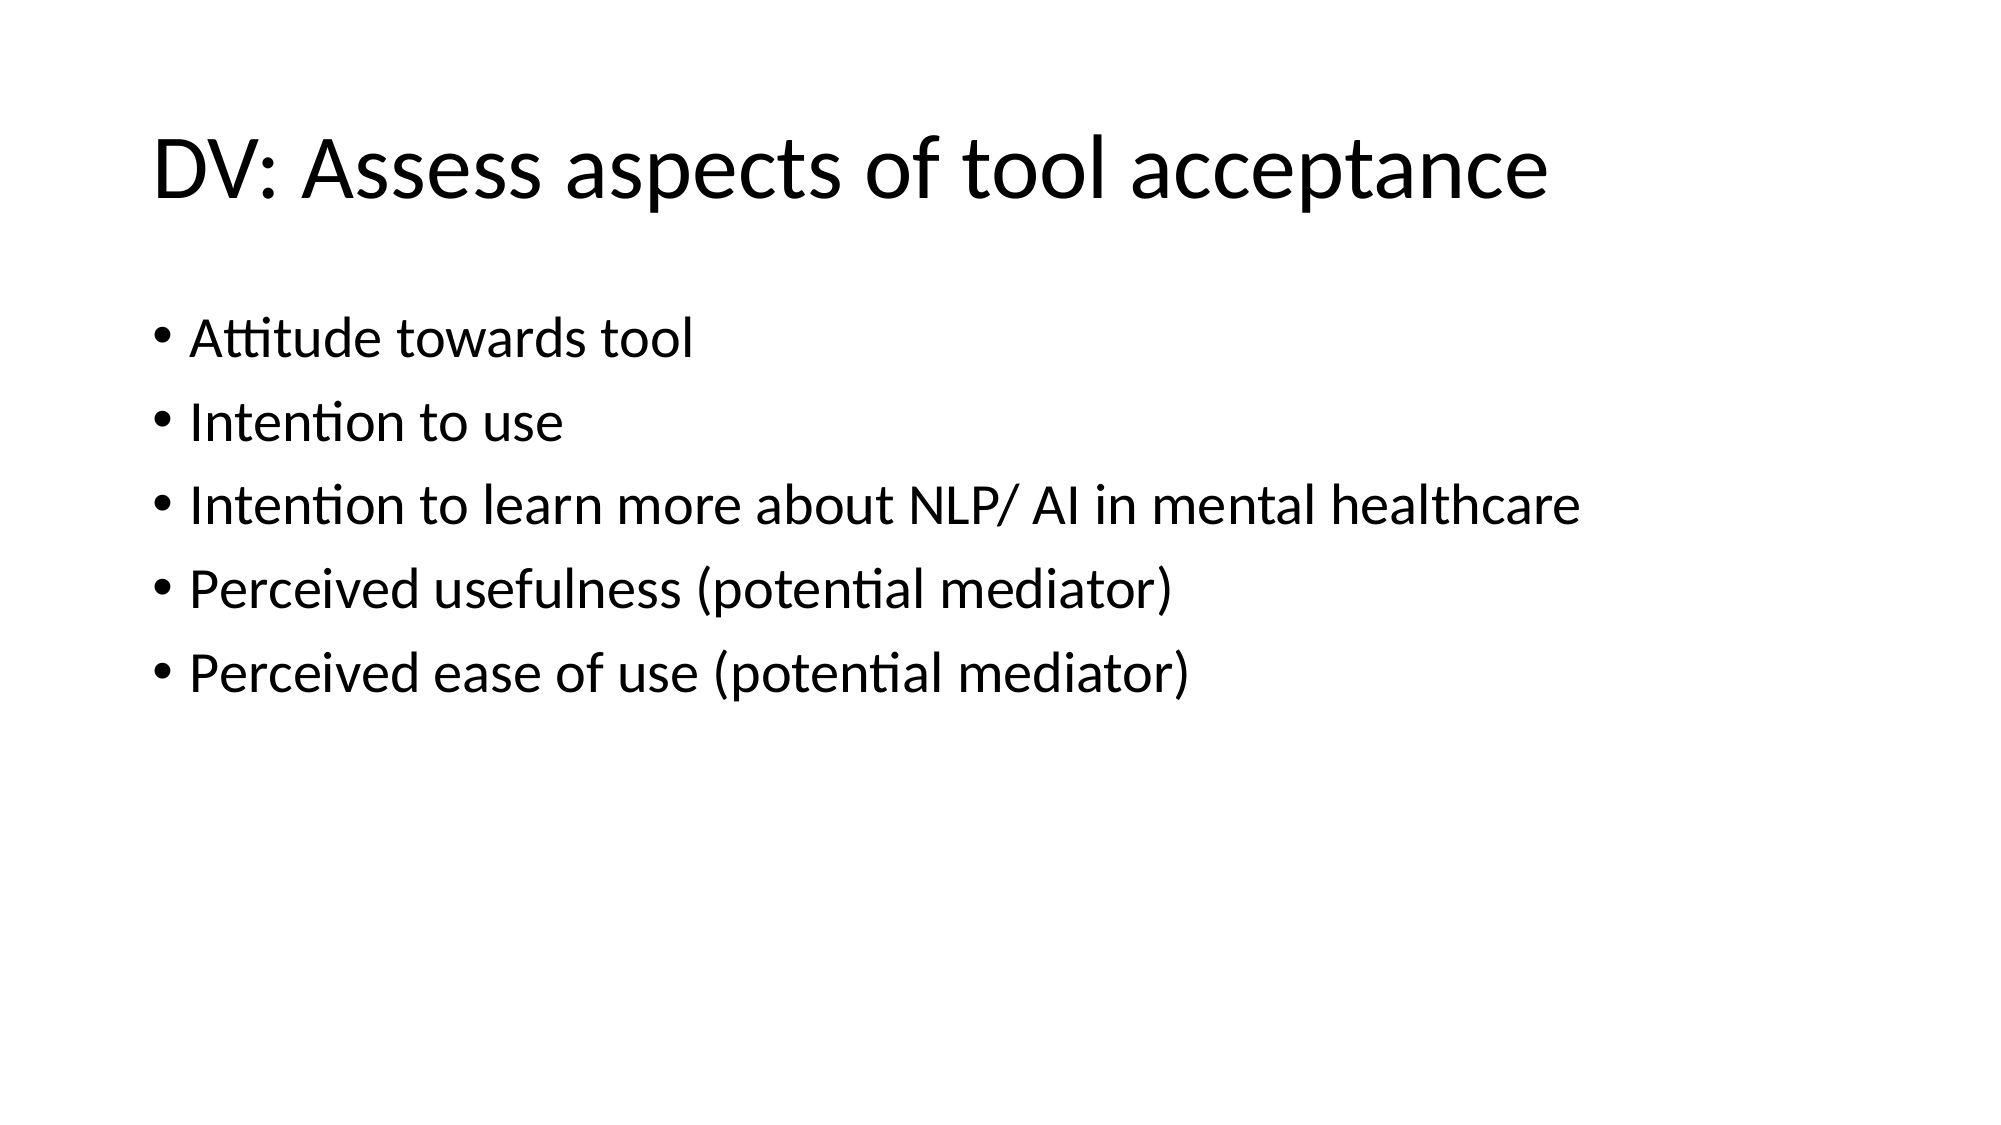

# DV: Assess aspects of tool acceptance
Attitude towards tool
Intention to use
Intention to learn more about NLP/ AI in mental healthcare
Perceived usefulness (potential mediator)
Perceived ease of use (potential mediator)